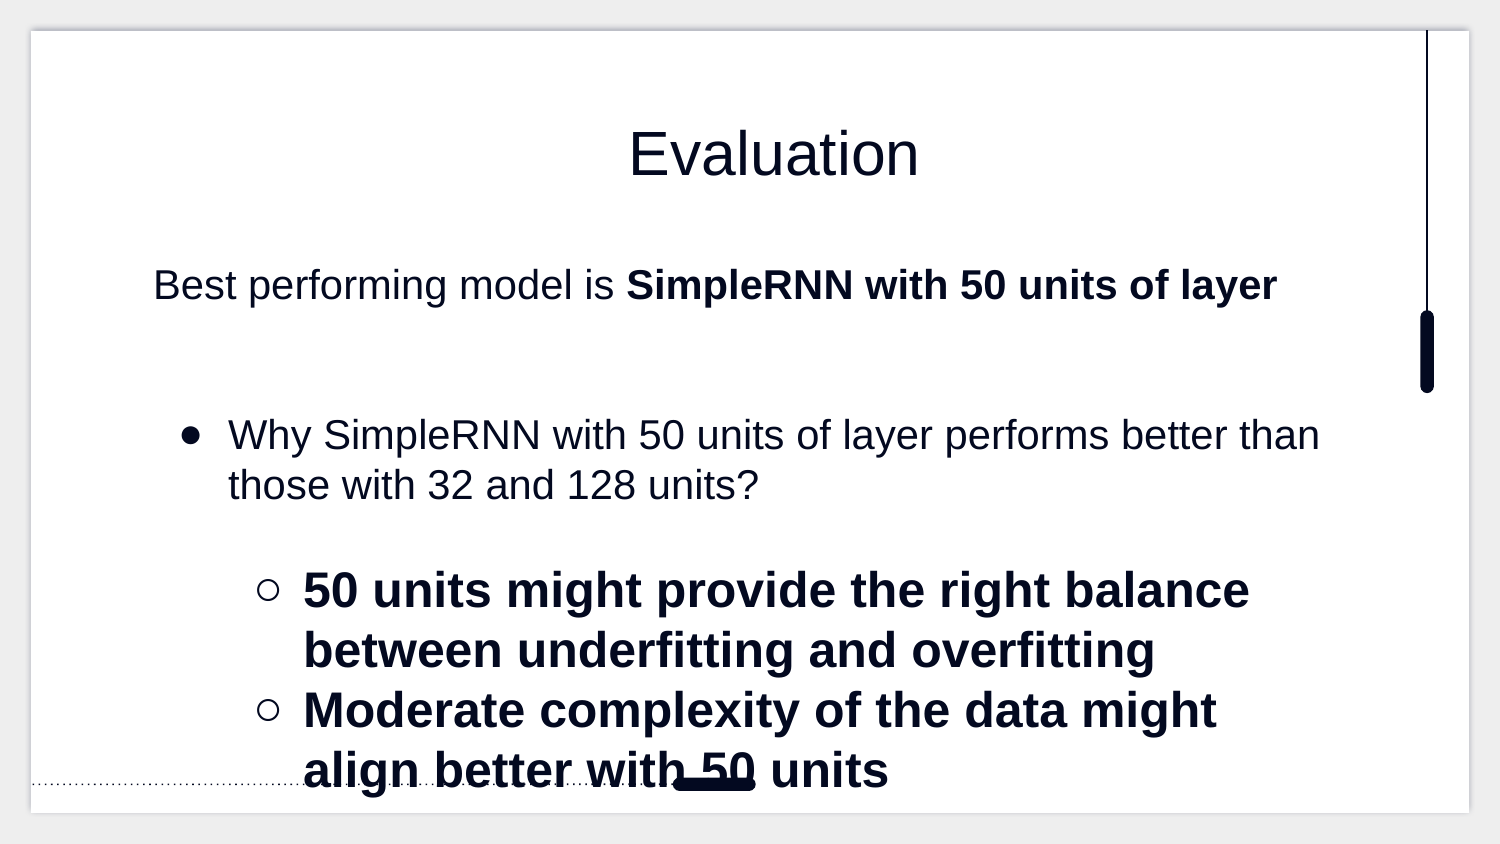

# Evaluation
Best performing model is SimpleRNN with 50 units of layer

Why SimpleRNN with 50 units of layer performs better than those with 32 and 128 units?

50 units might provide the right balance between underfitting and overfitting
Moderate complexity of the data might align better with 50 units

Why SimpleRNN performs better than LSTM at the same 50 units of layer?

Data contains short-term patterns which gives SimpleRNN the advantage
Data is relatively simple
LSTM might result in overfitting when dealing with simple dataset